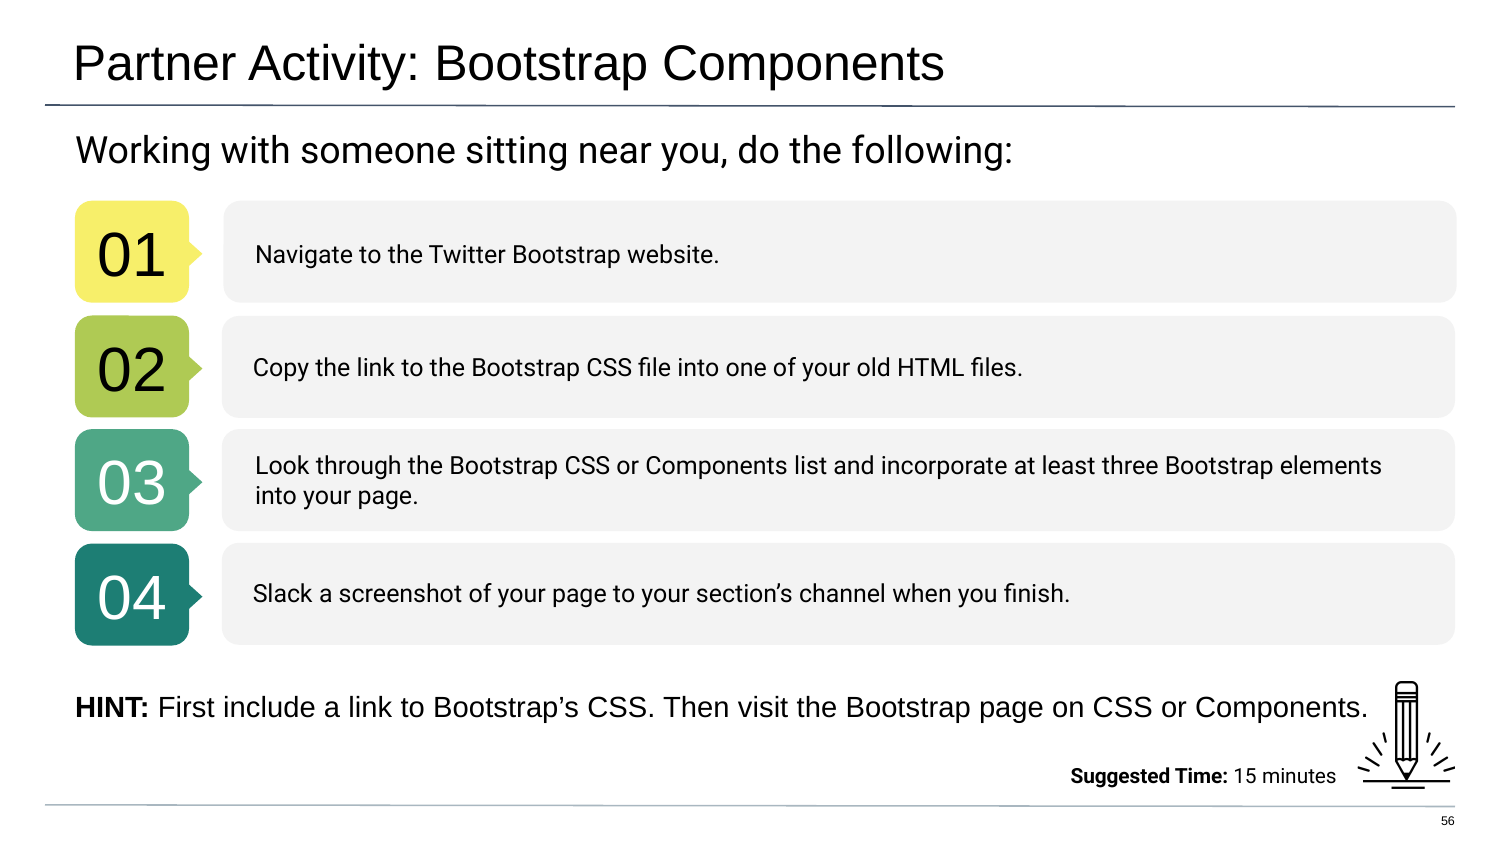

# Partner Activity: Bootstrap Components
Working with someone sitting near you, do the following:
01

Navigate to the Twitter Bootstrap website.
02

Copy the link to the Bootstrap CSS file into one of your old HTML files.
03

Look through the Bootstrap CSS or Components list and incorporate at least three Bootstrap elements into your page.
Slack a screenshot of your page to your section’s channel when you finish.

04

HINT: First include a link to Bootstrap’s CSS. Then visit the Bootstrap page on CSS or Components.
Suggested Time: 15 minutes

56